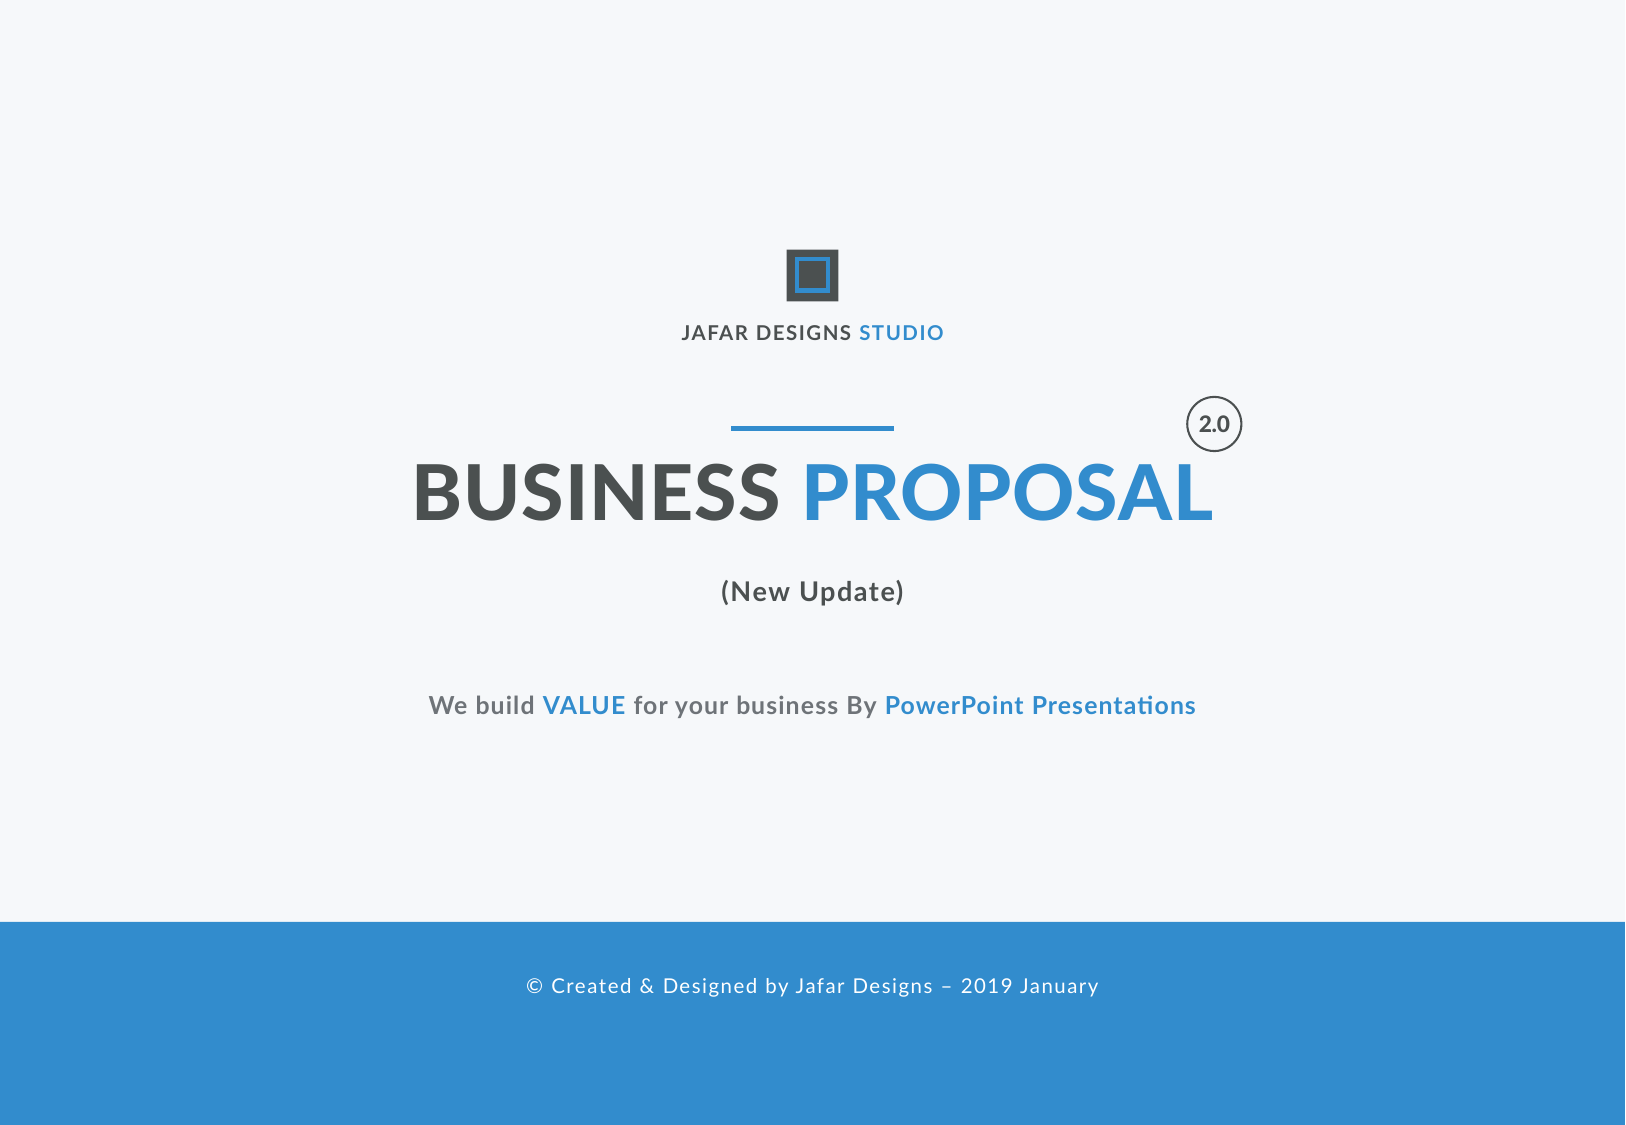

JAFAR DESIGNS STUDIO

2.0
BUSINESS PROPOSAL
(New Update)
We build VALUE for your business By PowerPoint Presentations

© Created & Designed by Jafar Designs – 2019 January